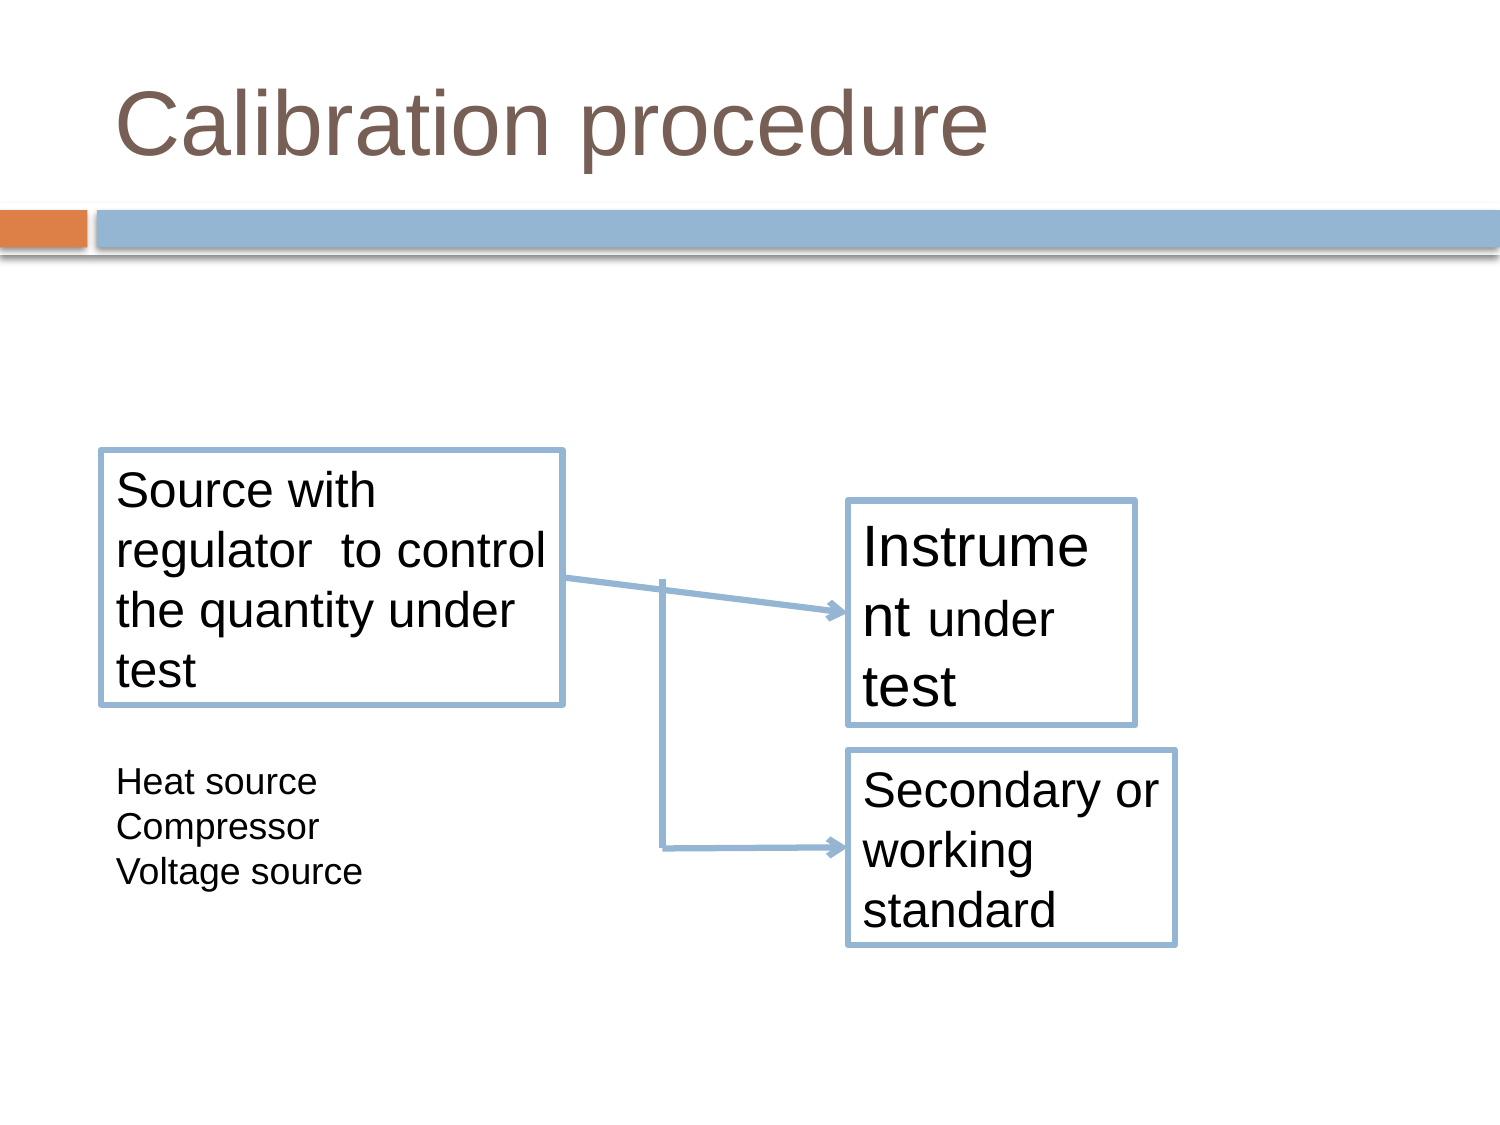

# Calibration procedure
Source with regulator  to control
the quantity under test
Instrument under test
Heat source
Compressor
Voltage source
Secondary or working standard